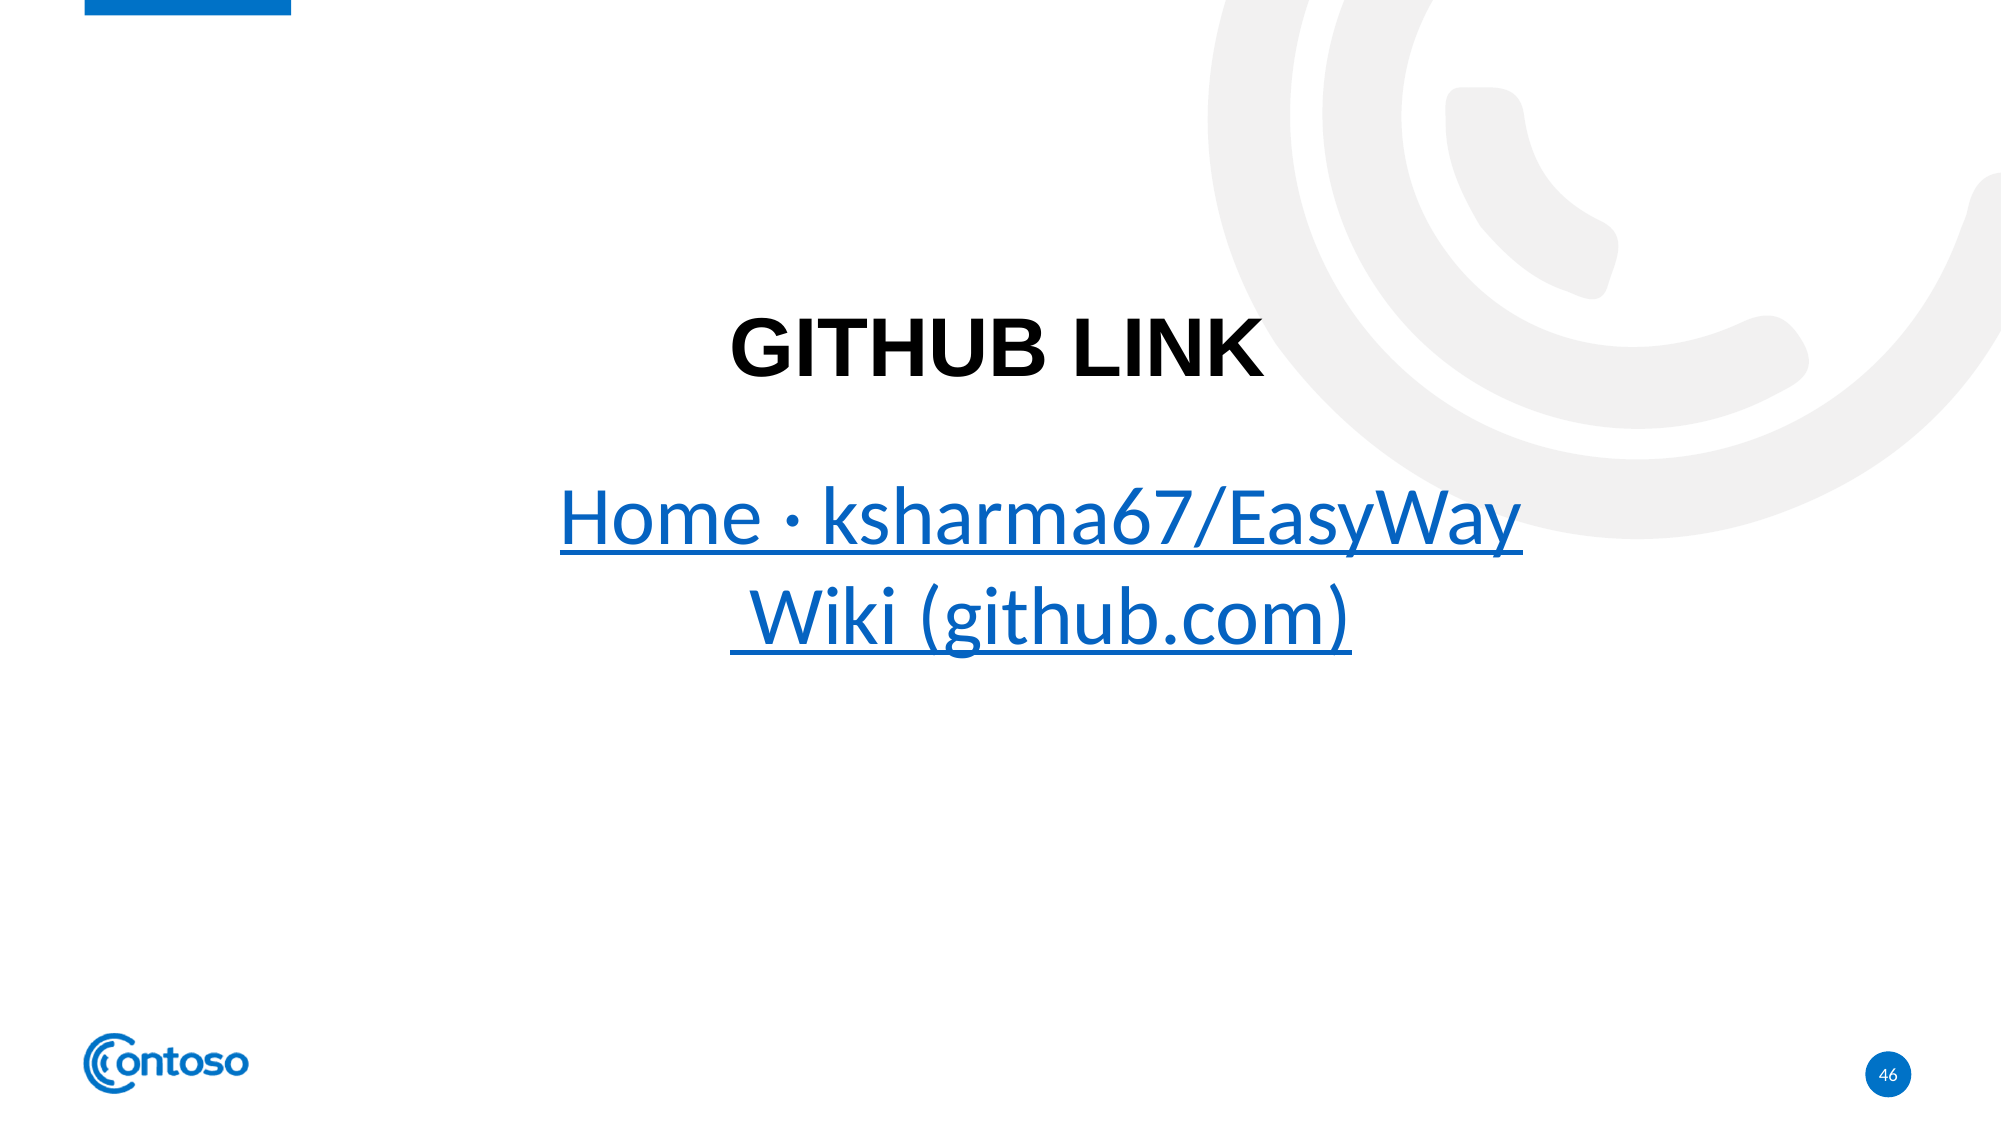

# GitHub Link
Home · ksharma67/EasyWay Wiki (github.com)
46